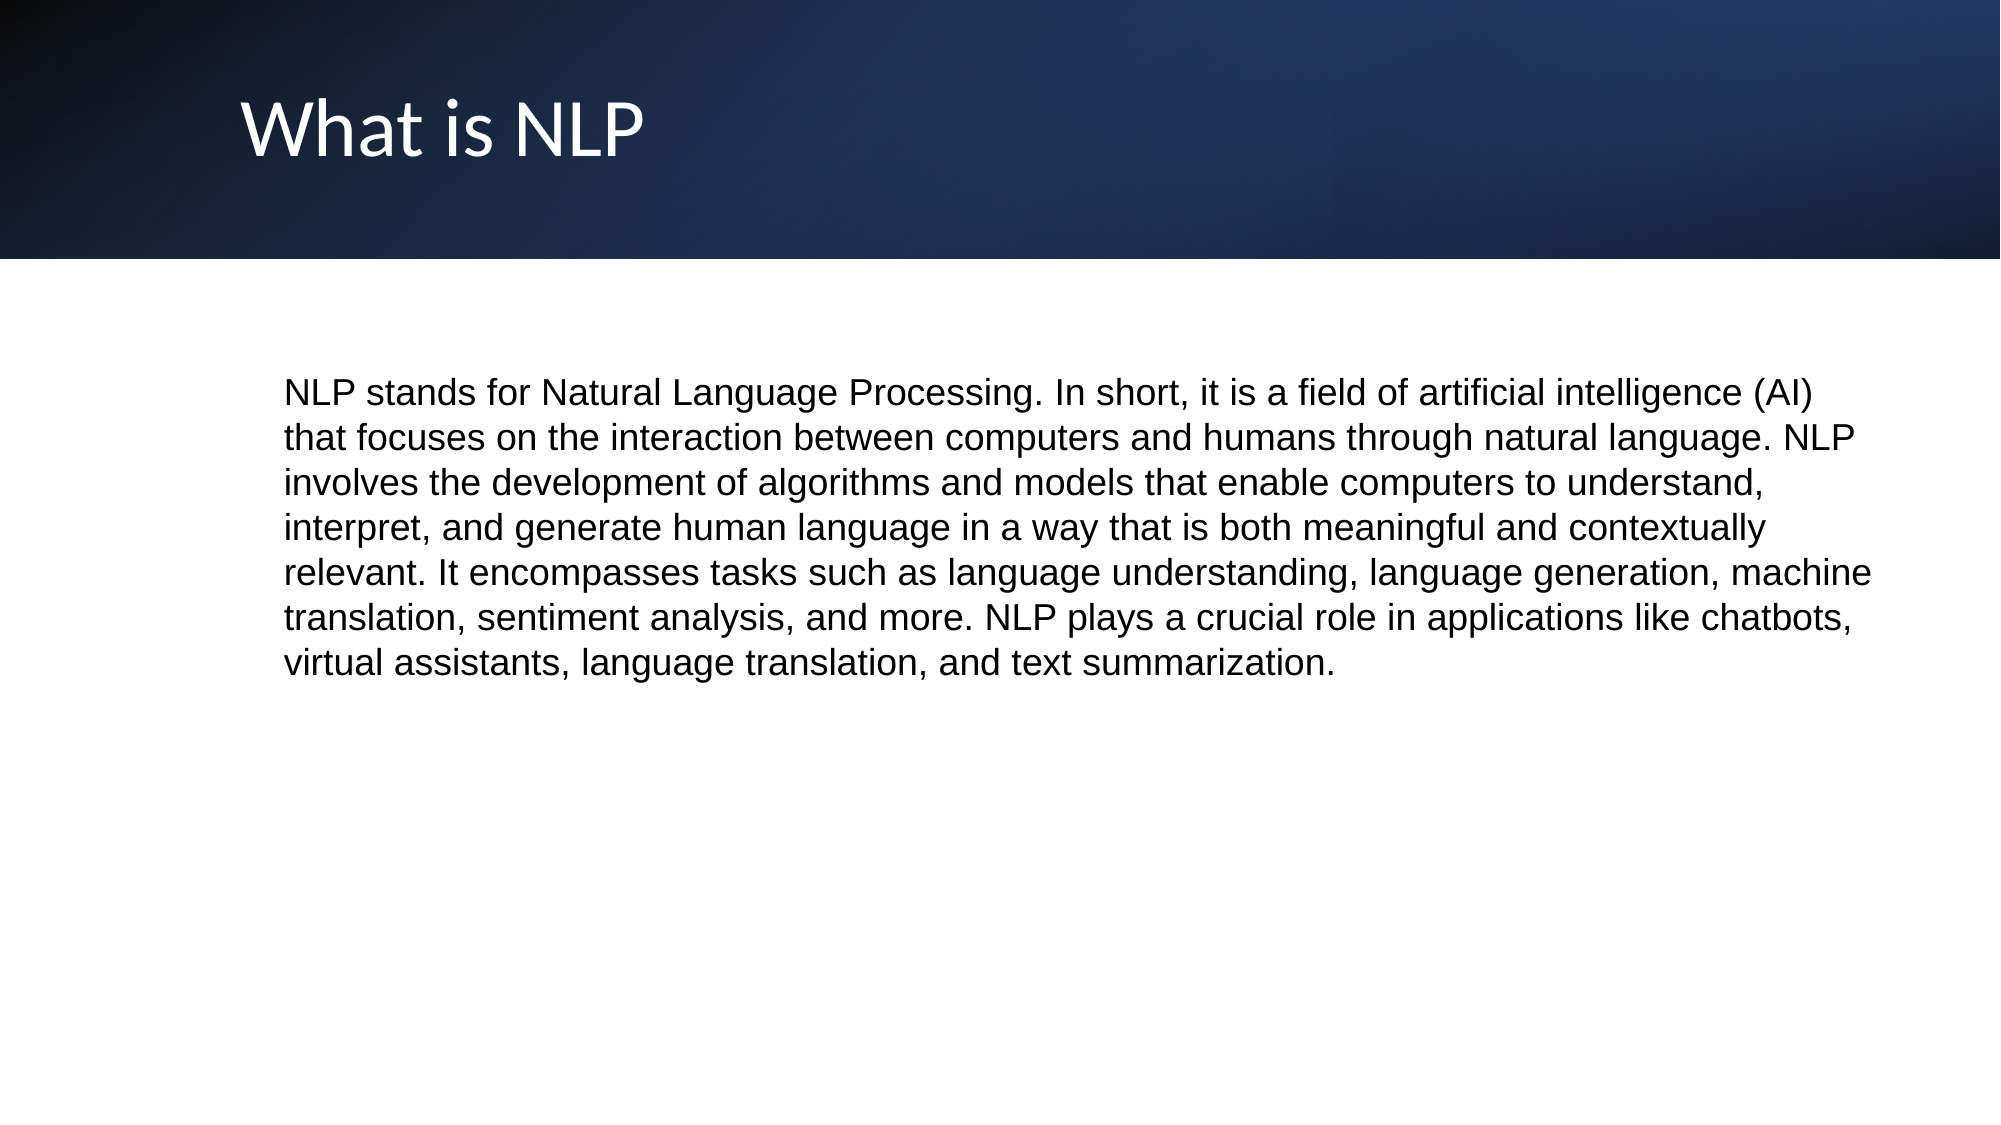

# What is NLP
NLP stands for Natural Language Processing. In short, it is a field of artificial intelligence (AI) that focuses on the interaction between computers and humans through natural language. NLP involves the development of algorithms and models that enable computers to understand, interpret, and generate human language in a way that is both meaningful and contextually relevant. It encompasses tasks such as language understanding, language generation, machine translation, sentiment analysis, and more. NLP plays a crucial role in applications like chatbots, virtual assistants, language translation, and text summarization.